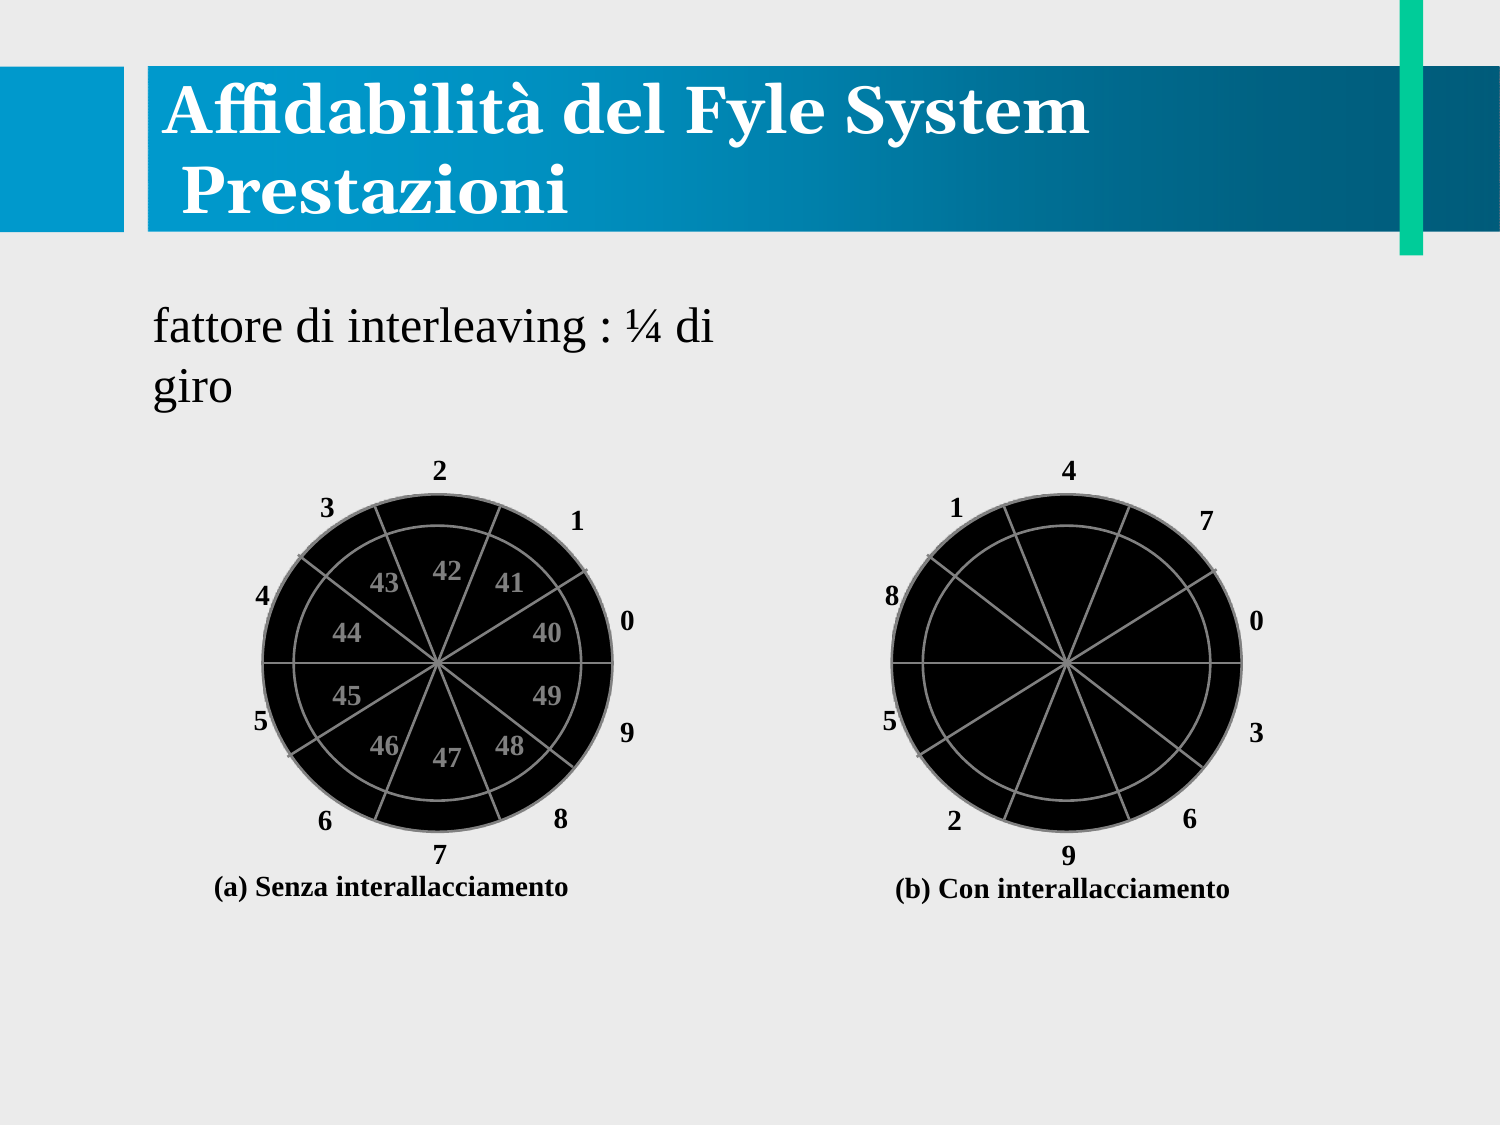

# Affidabilità del Fyle System  Prestazioni

fattore di interleaving : ¼ di giro
2
4
3
1

1
7

42

43
41

4
8
0
0
44
40

45
49
5
5
9
3
46
48
47
8
6
6
2
7
(a) Senza interallacciamento
9
(b) Con interallacciamento